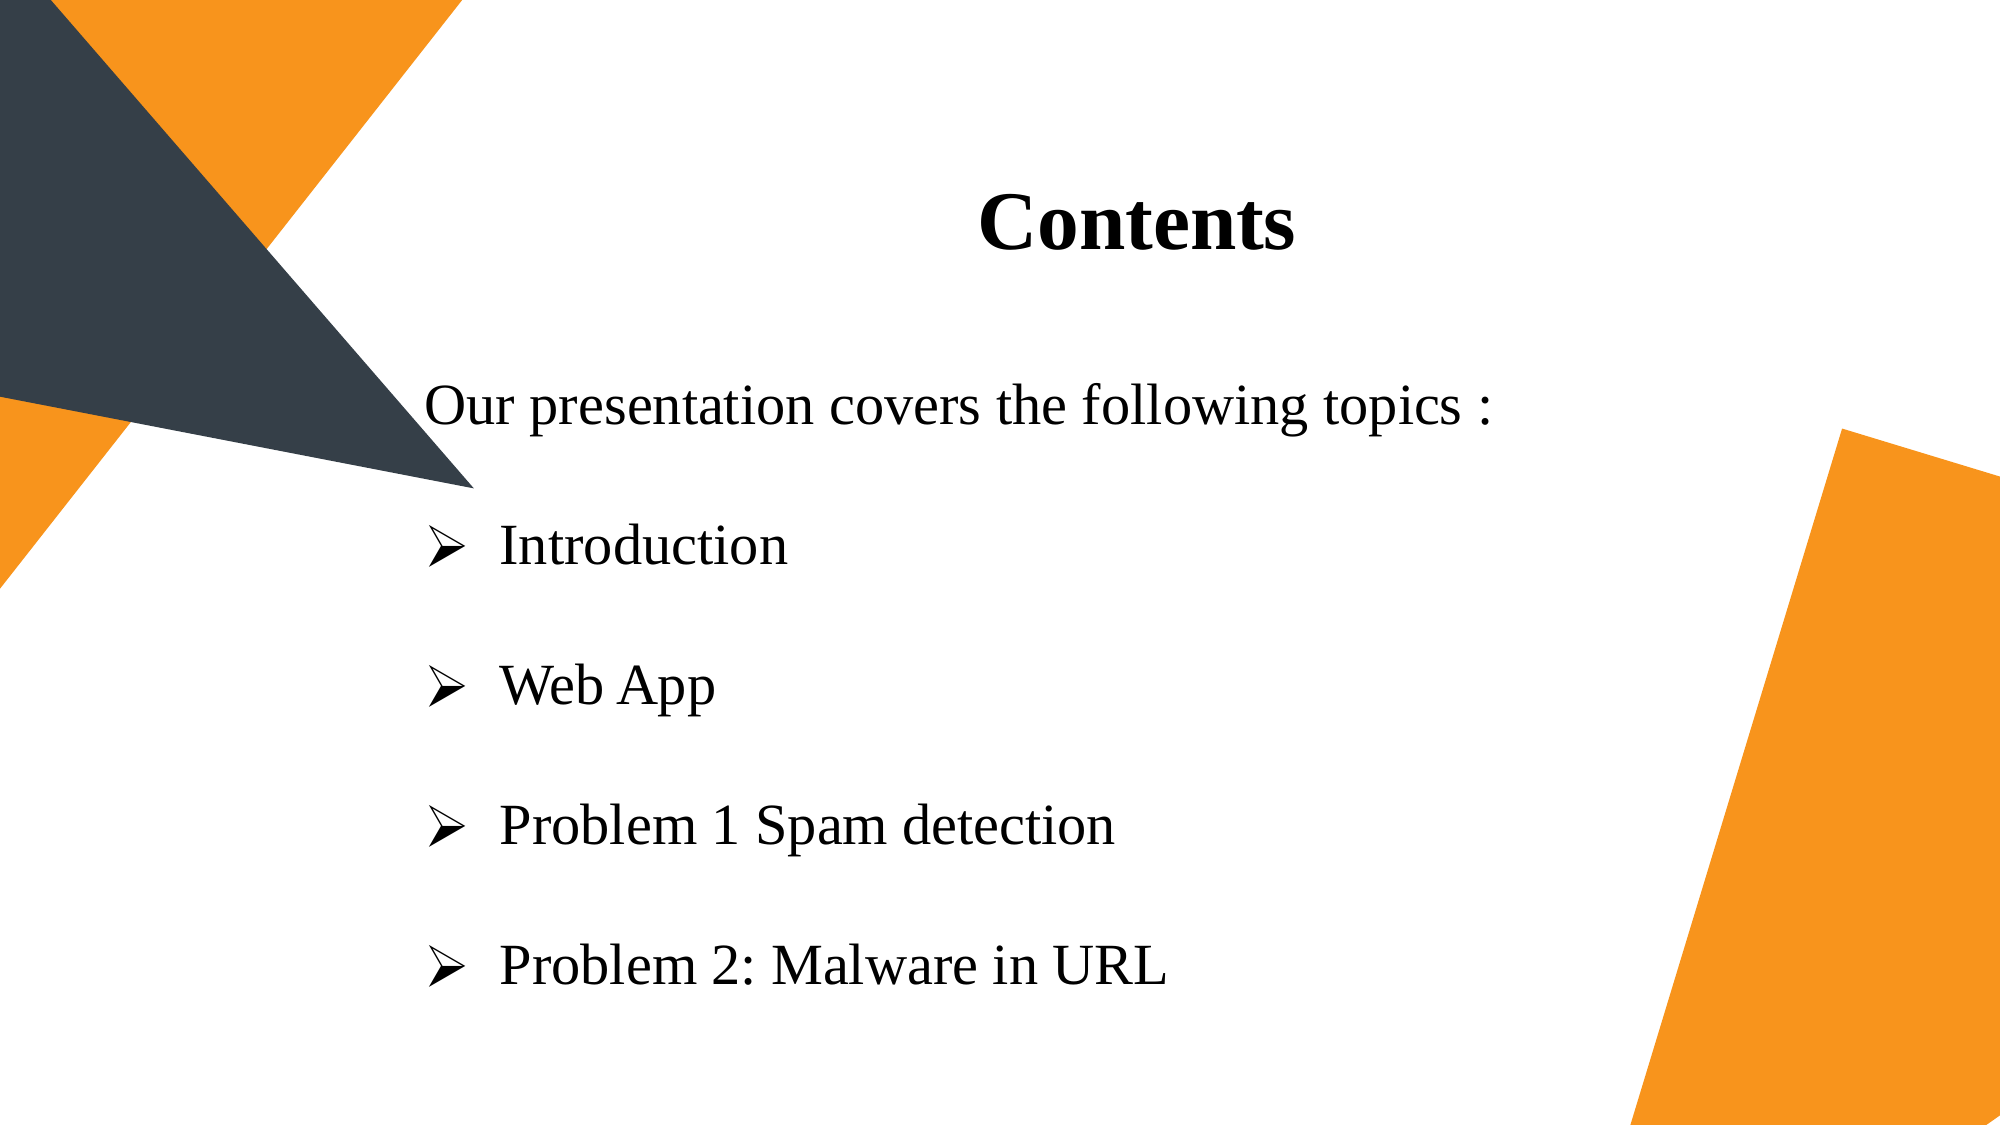

Contents

Our presentation covers the following topics :

Introduction

Web App

Problem 1 Spam detection

Problem 2: Malware in URL